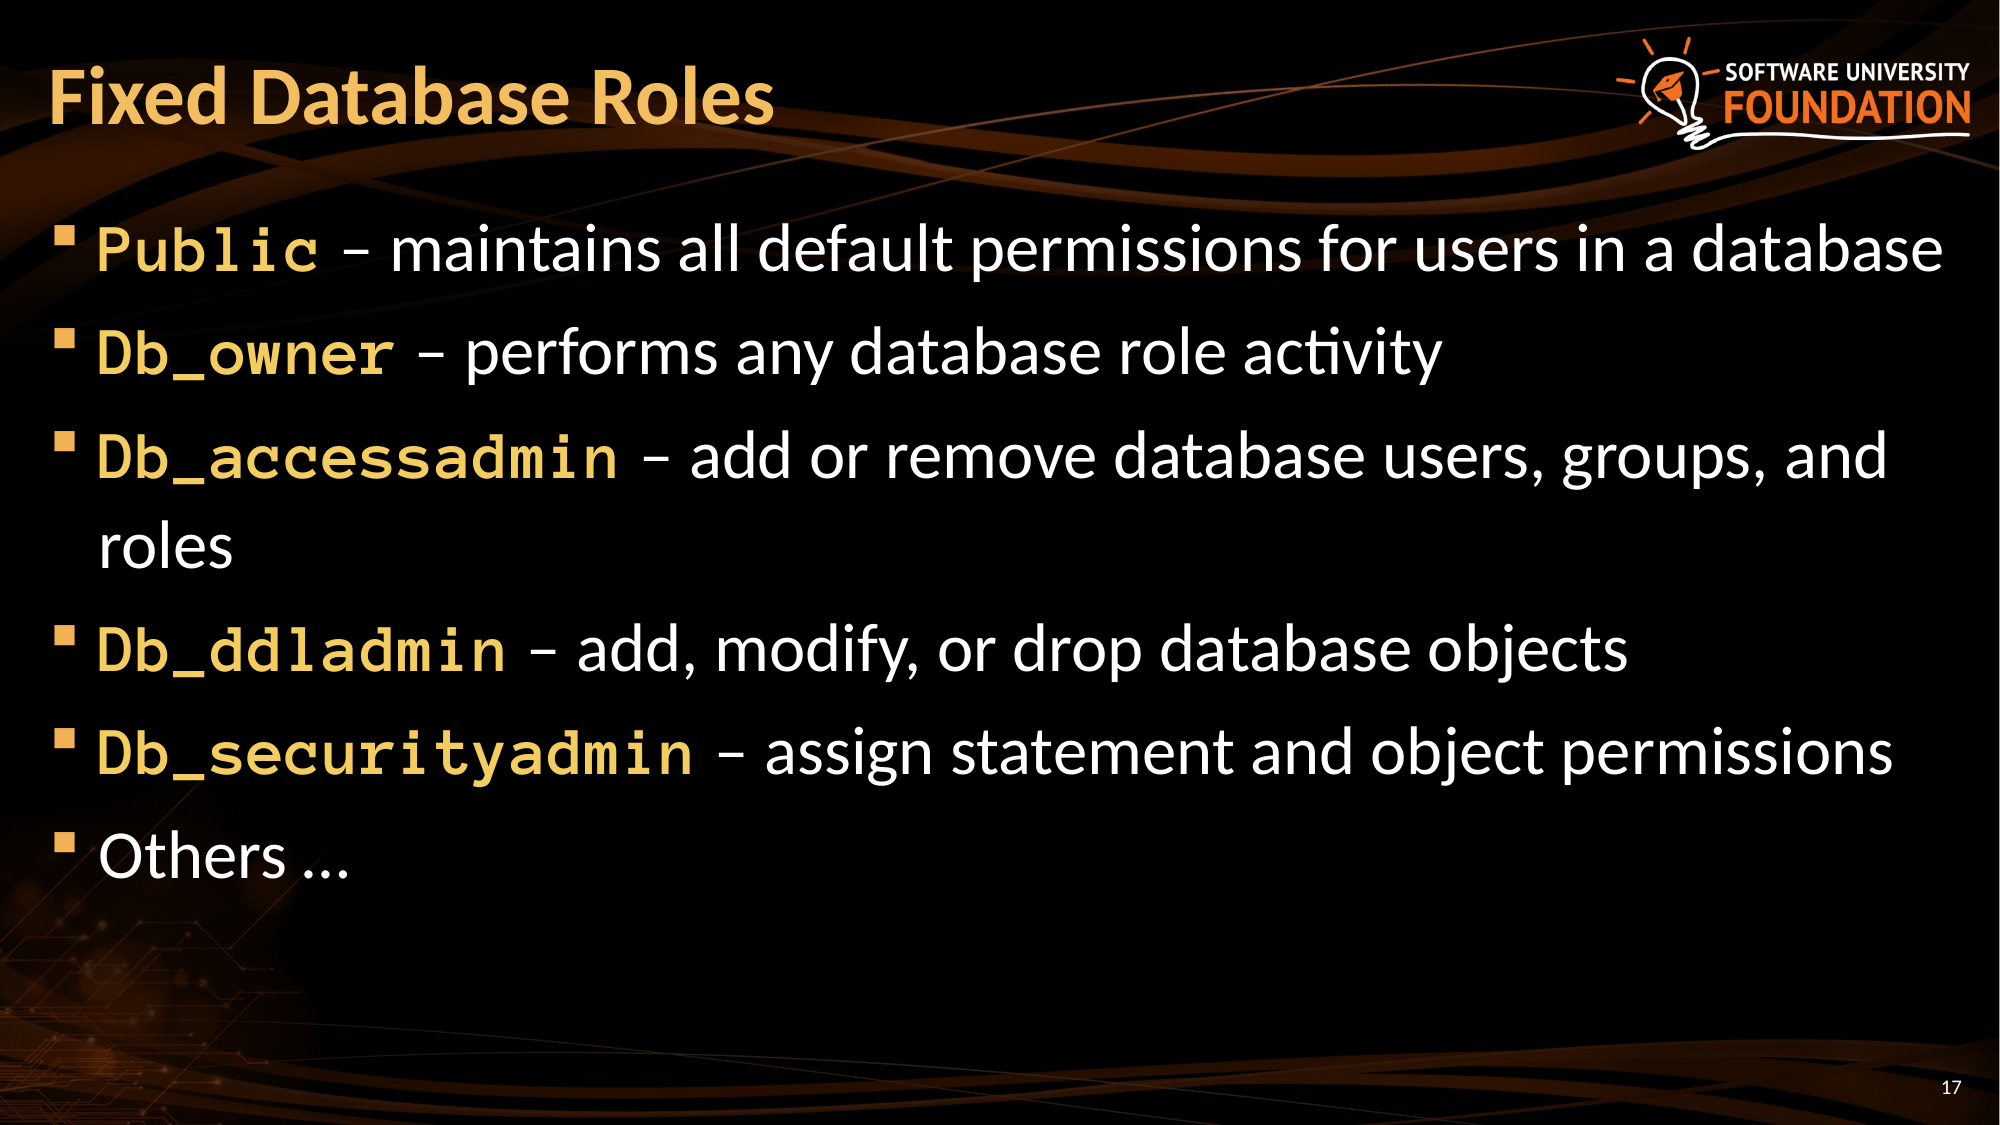

# Fixed Database Roles
Public – maintains all default permissions for users in a database
Db_owner – performs any database role activity
Db_accessadmin – add or remove database users, groups, and roles
Db_ddladmin – add, modify, or drop database objects
Db_securityadmin – assign statement and object permissions
Others …
17